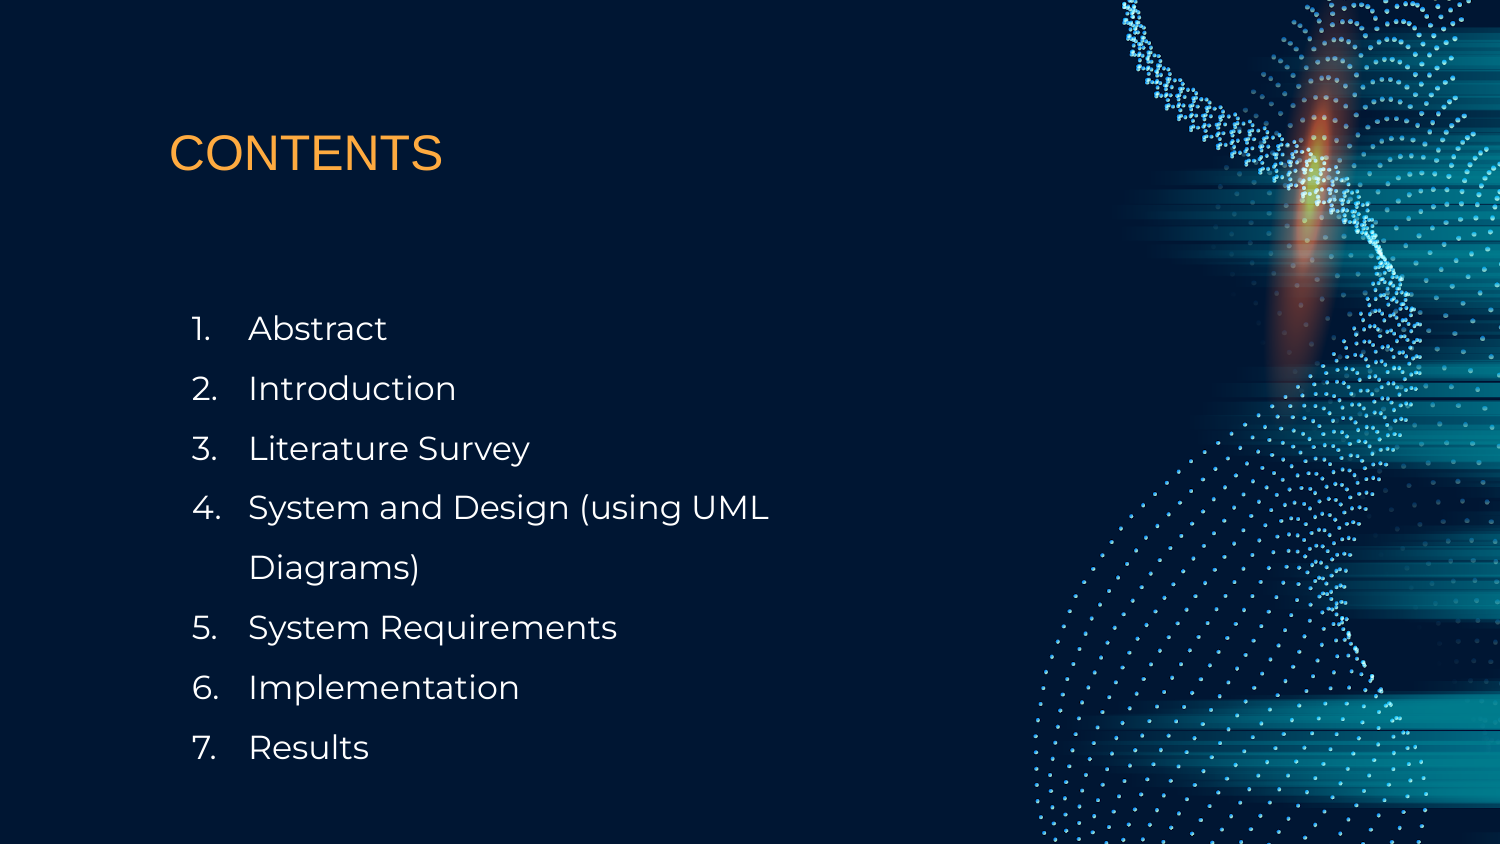

# CONTENTS
Abstract
Introduction
Literature Survey
System and Design (using UML Diagrams)
System Requirements
Implementation
Results